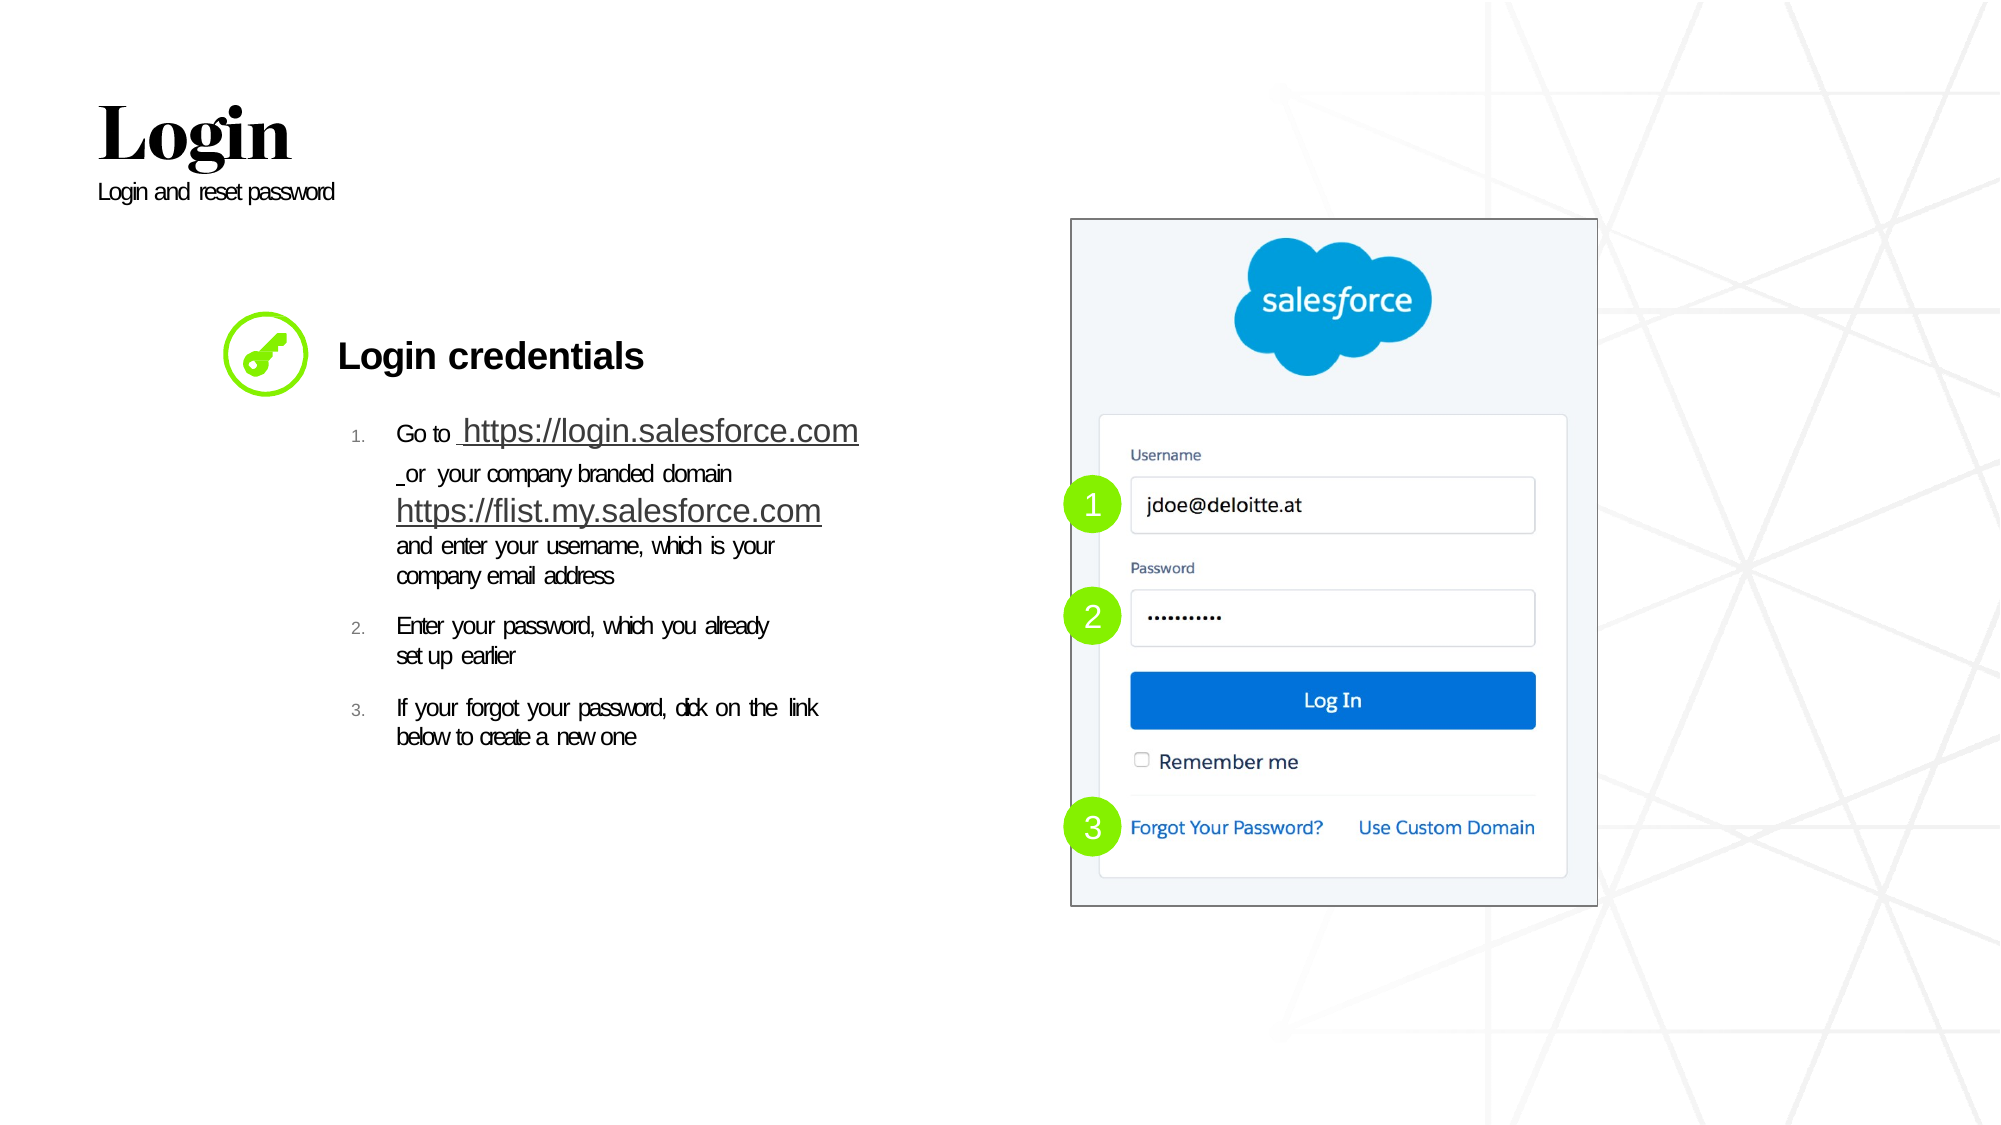

Login and reset password

# Login credentials

Go to  https://login.salesforce.com or  your company branded domain
https://flist.my.salesforce.com
and enter your username, which is your  company email address
Enter your password, which you already
set up earlier
If your forgot your password, click on the  link below to create a new one

1

2

3